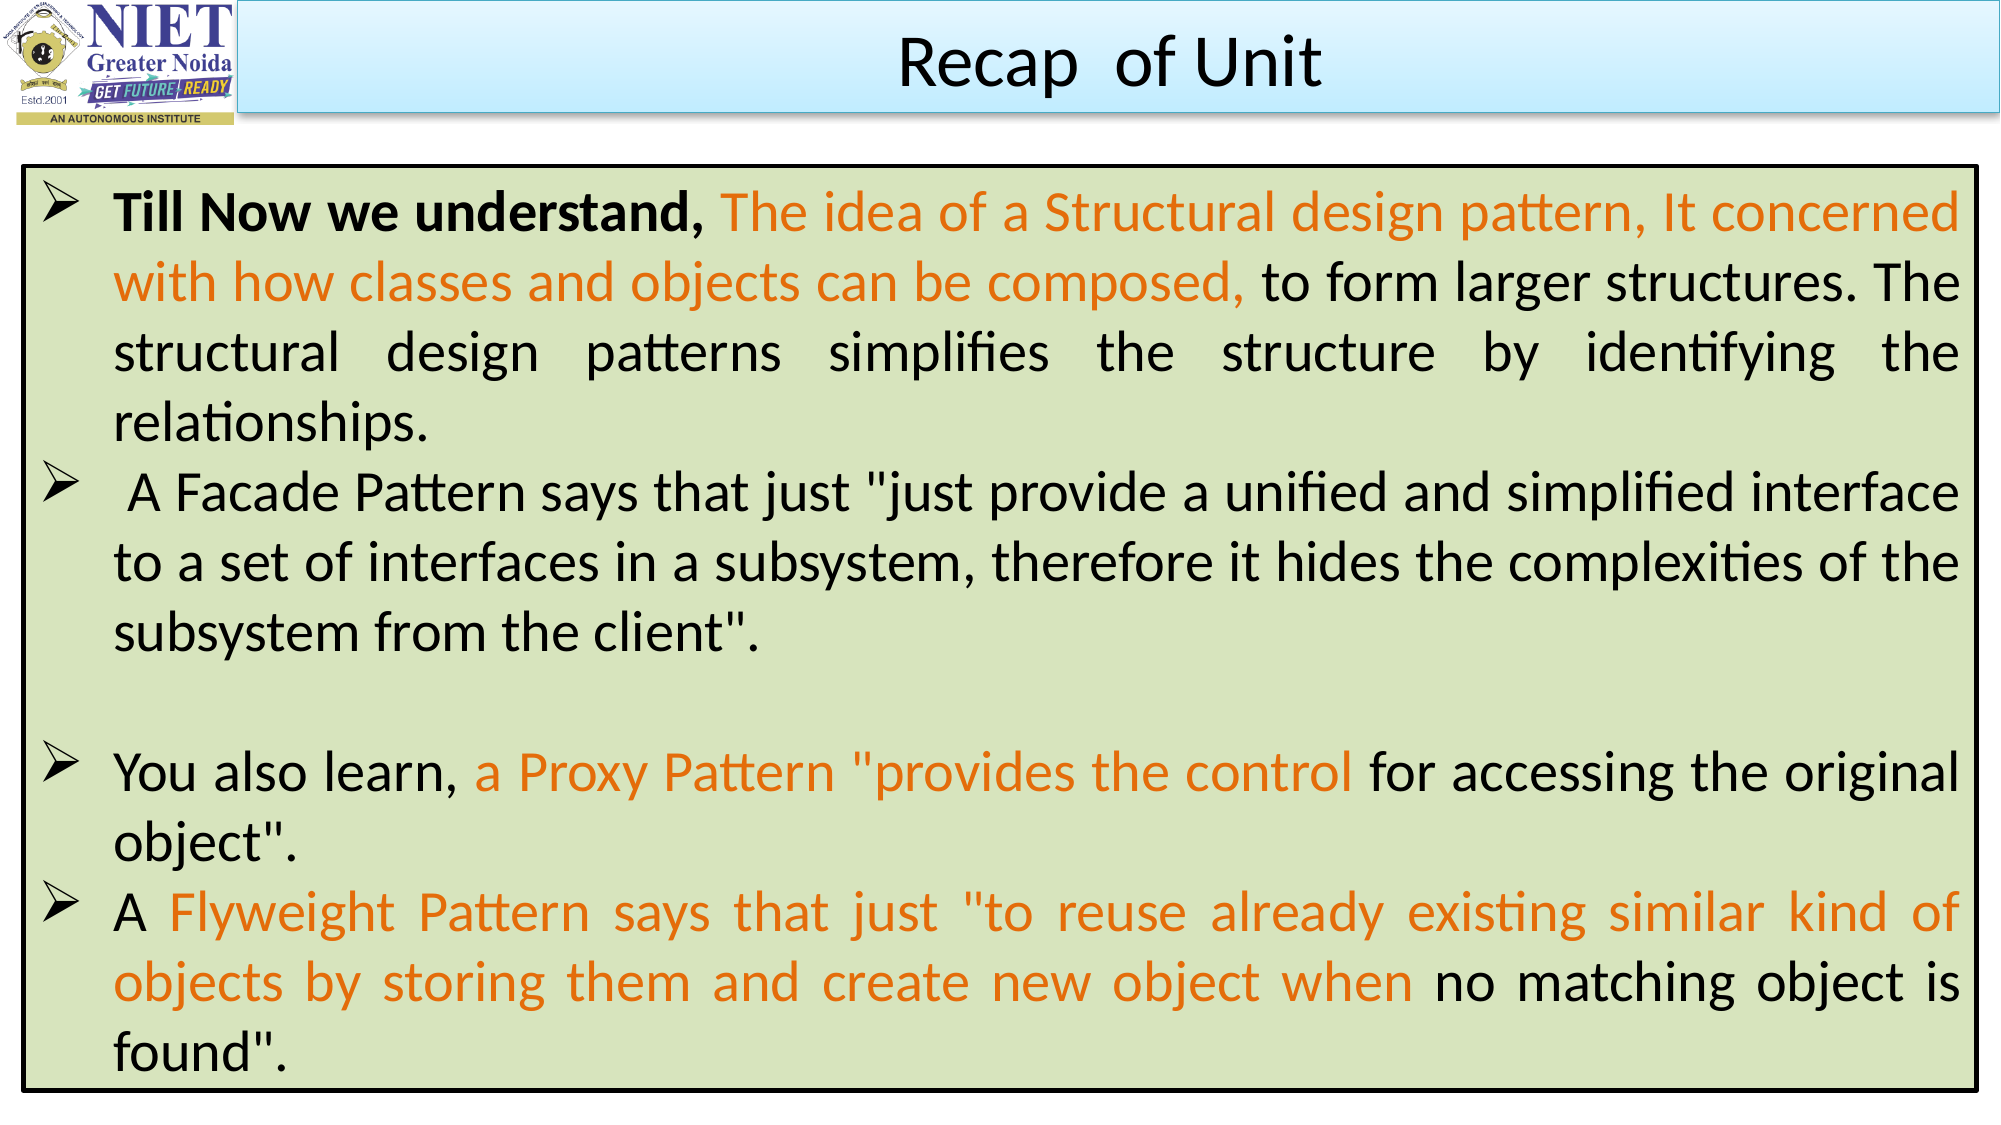

Recap  of Unit
Till Now we understand, The idea of a Structural design pattern, It concerned with how classes and objects can be composed, to form larger structures. The structural design patterns simplifies the structure by identifying the relationships.
 A Facade Pattern says that just "just provide a unified and simplified interface to a set of interfaces in a subsystem, therefore it hides the complexities of the subsystem from the client".

You also learn, a Proxy Pattern "provides the control for accessing the original object".
A Flyweight Pattern says that just "to reuse already existing similar kind of objects by storing them and create new object when no matching object is found".

10/11/2023
94